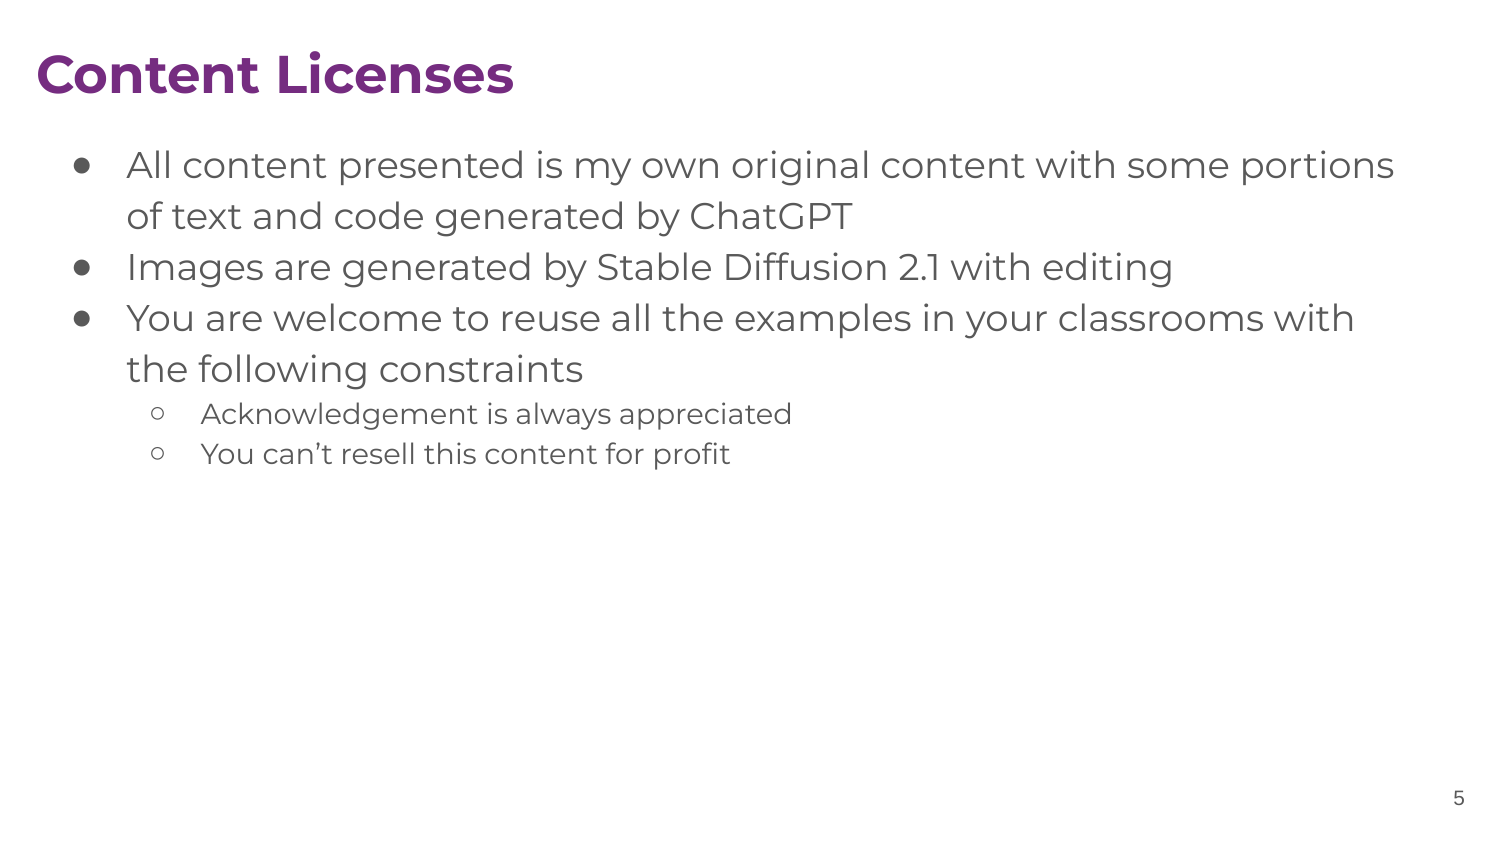

# Content Licenses
All content presented is my own original content with some portions of text and code generated by ChatGPT
Images are generated by Stable Diffusion 2.1 with editing
You are welcome to reuse all the examples in your classrooms with the following constraints
Acknowledgement is always appreciated
You can’t resell this content for profit
5